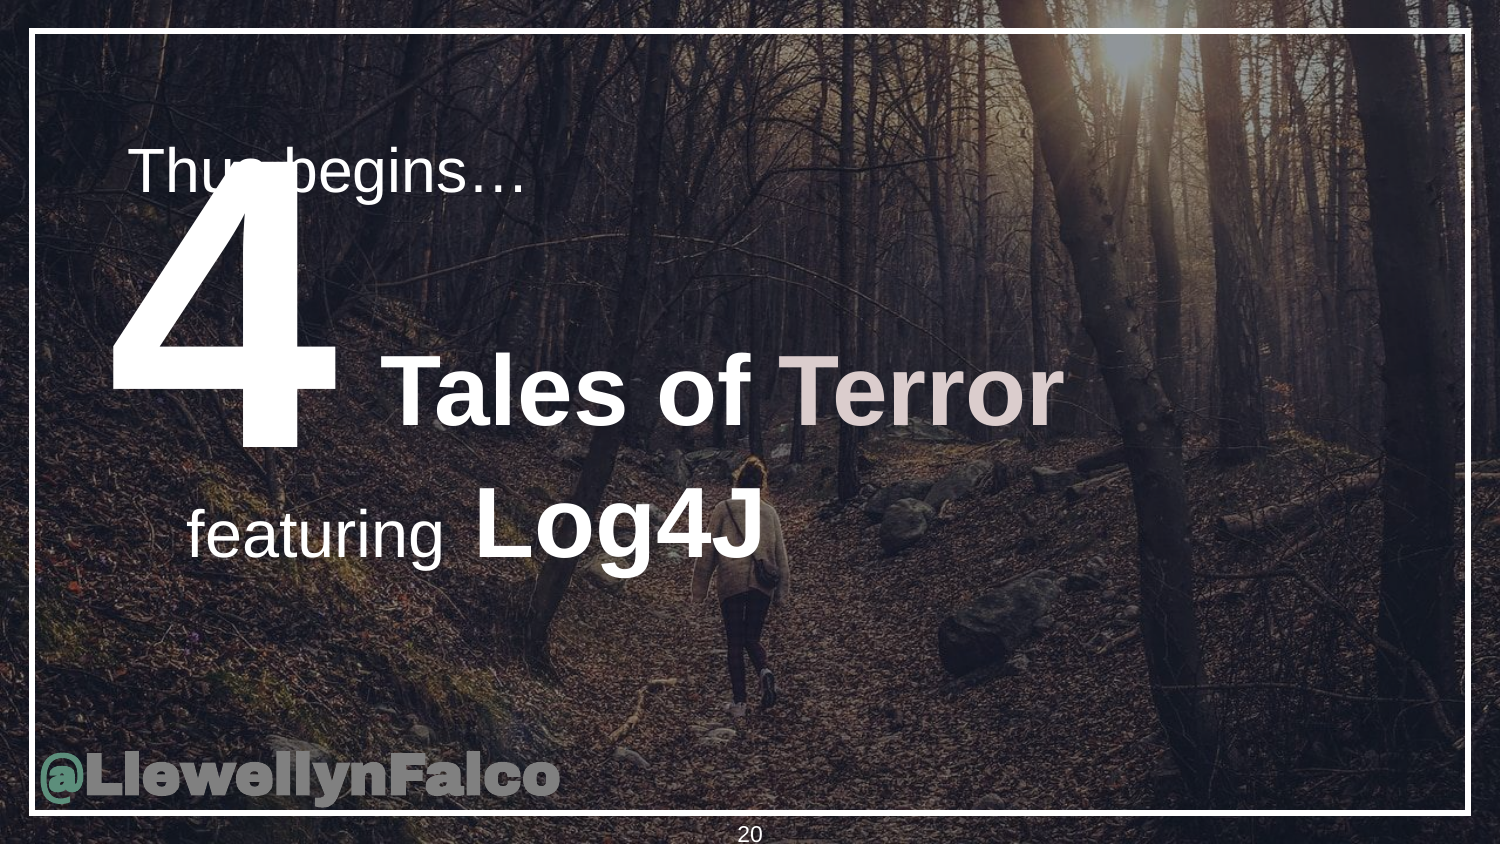

4
Thus begins…
        Tales of Terror
 featuring Log4J
20